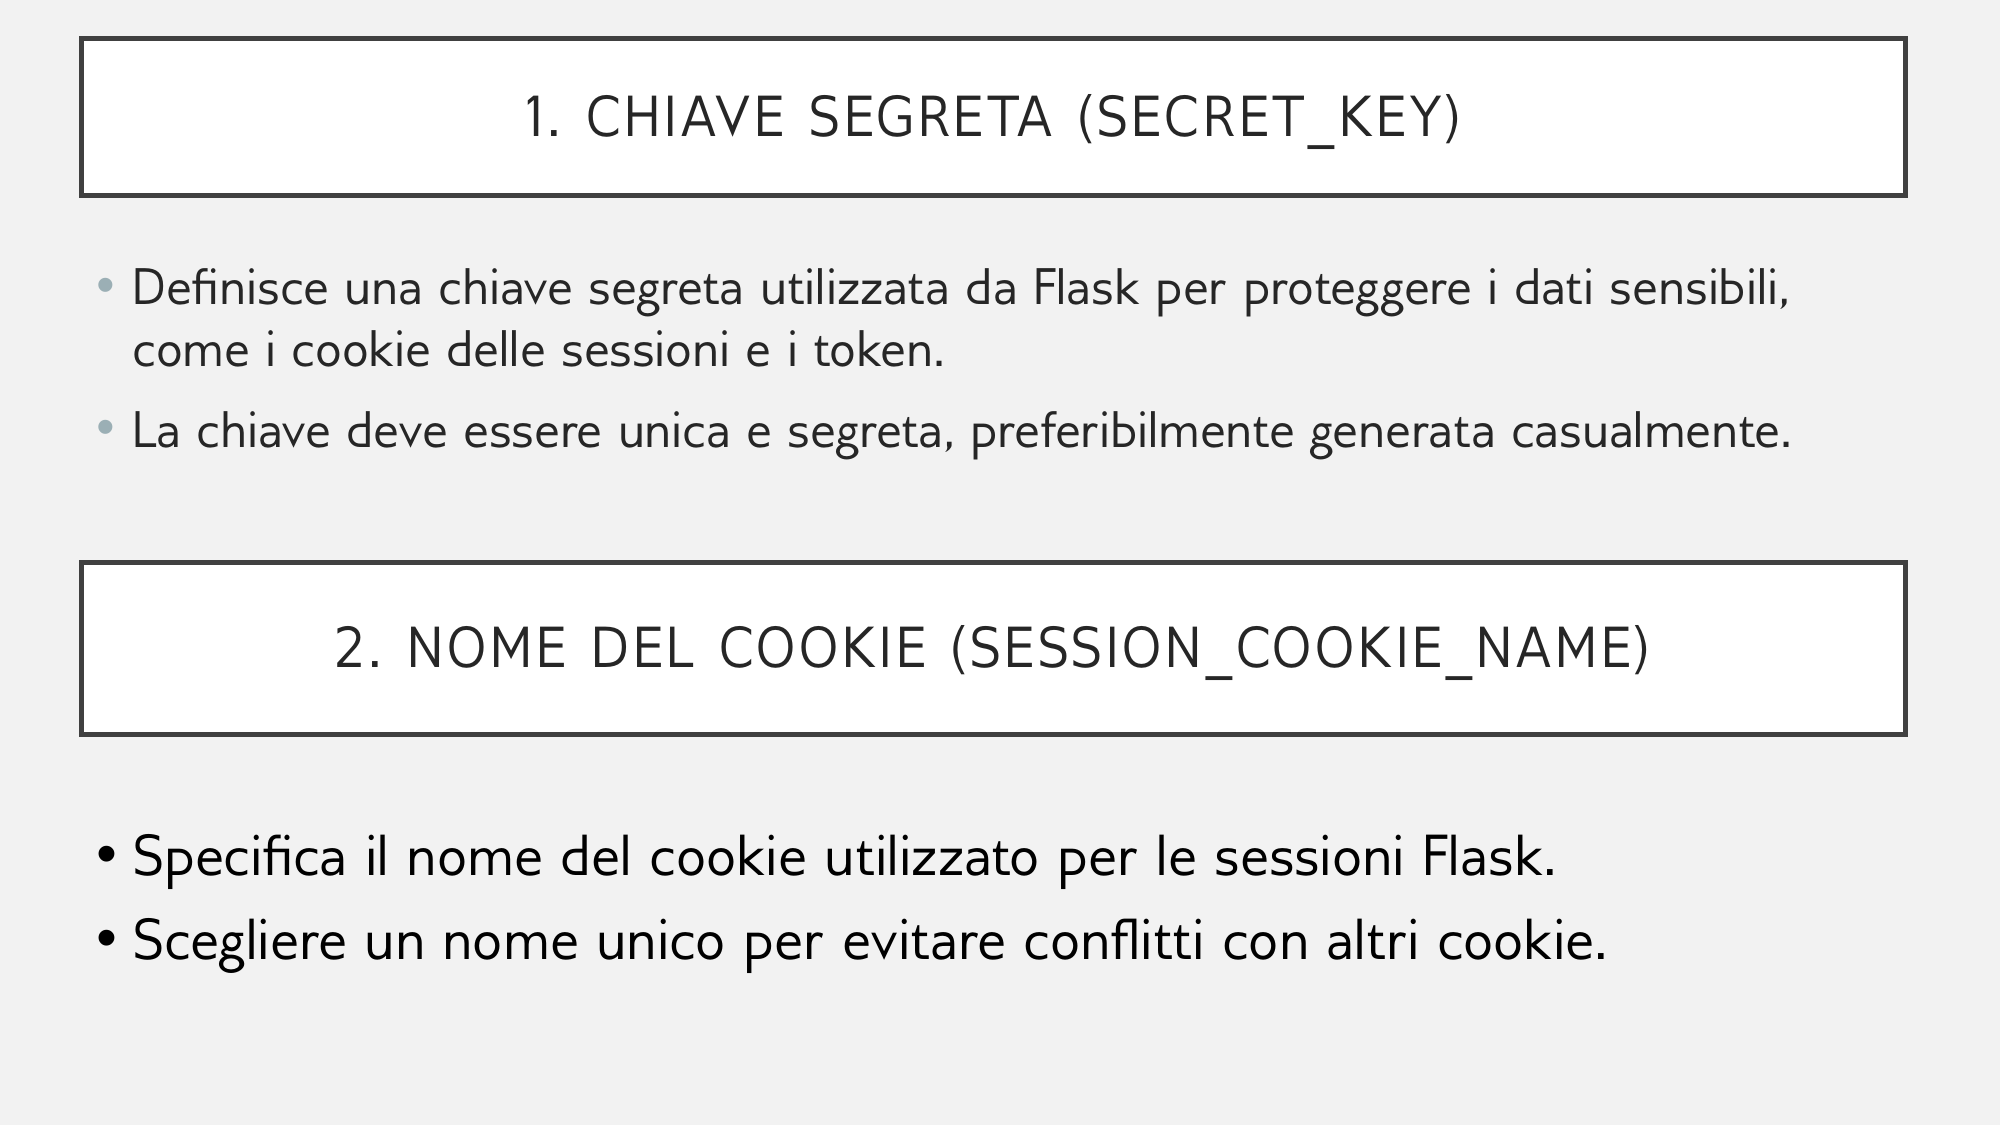

# 1. Chiave Segreta (SECRET_KEY)
Definisce una chiave segreta utilizzata da Flask per proteggere i dati sensibili, come i cookie delle sessioni e i token.
La chiave deve essere unica e segreta, preferibilmente generata casualmente.
2. Nome del Cookie (SESSION_COOKIE_NAME)
Specifica il nome del cookie utilizzato per le sessioni Flask.
Scegliere un nome unico per evitare conflitti con altri cookie.